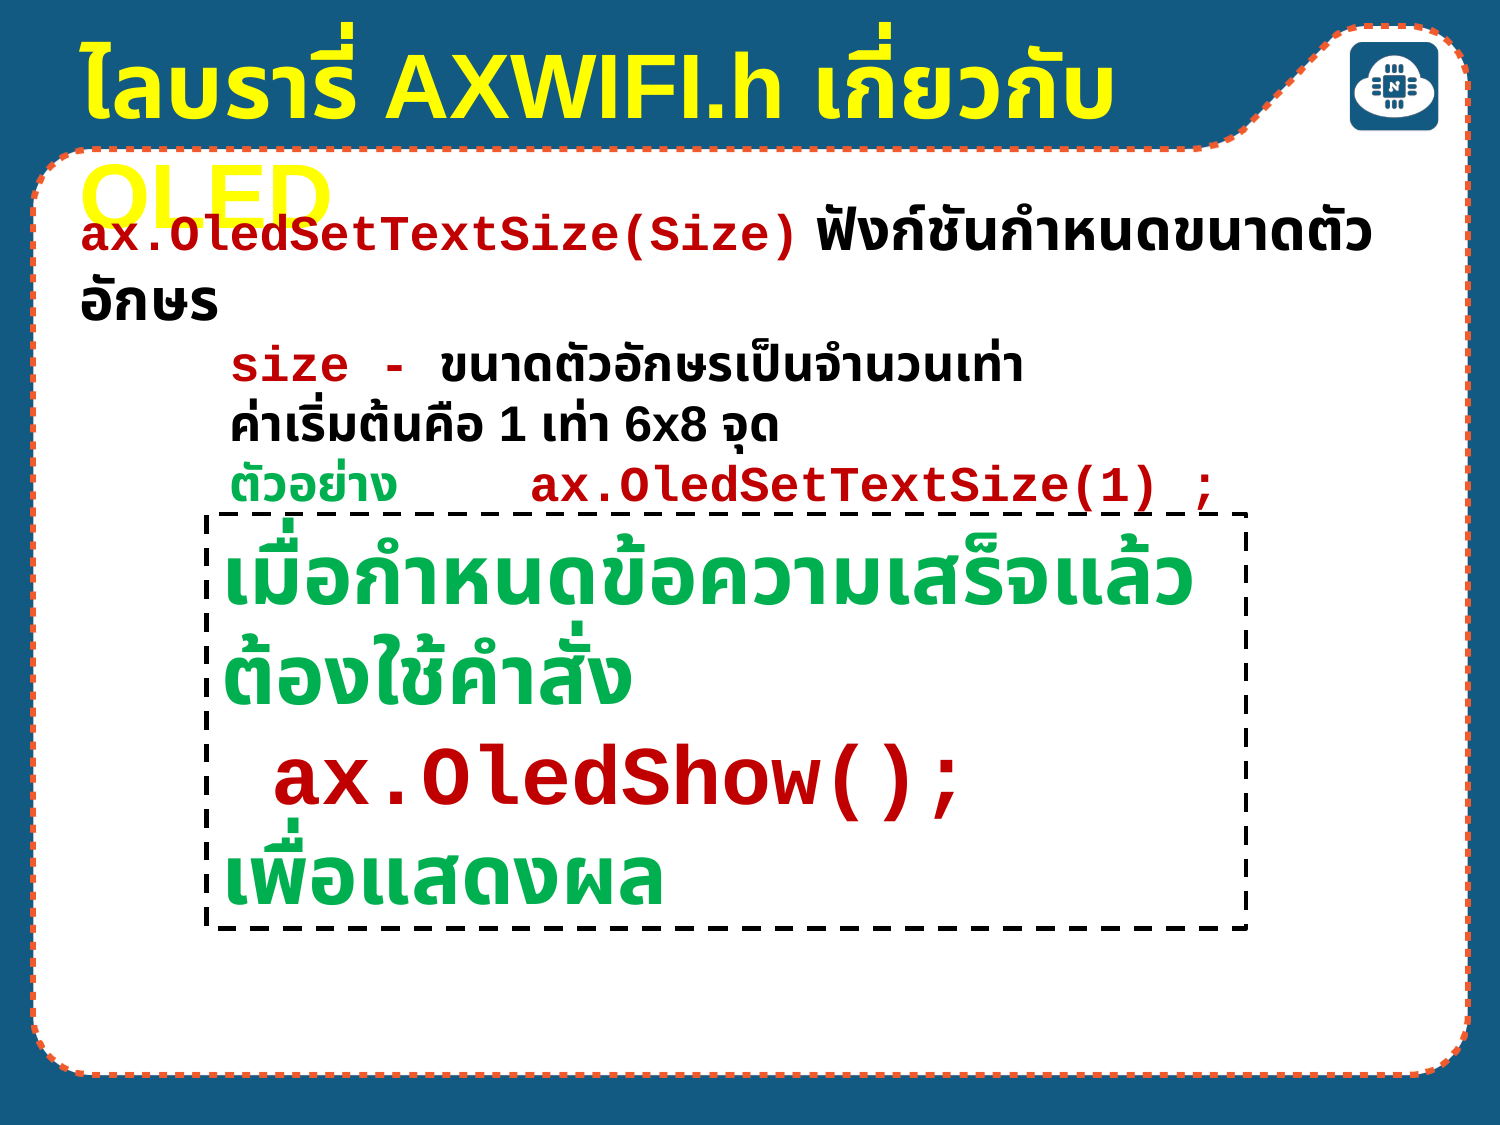

ไลบรารี่ AXWIFI.h เกี่ยวกับ OLED
ax.OledSetTextSize(Size) ฟังก์ชันกำหนดขนาดตัวอักษร
	size - ขนาดตัวอักษรเป็นจำนวนเท่า
	ค่าเริ่มต้นคือ 1 เท่า 6x8 จุด
	ตัวอย่าง	ax.OledSetTextSize(1) ;
เมื่อกำหนดข้อความเสร็จแล้วต้องใช้คำสั่ง
 ax.OledShow();
เพื่อแสดงผล